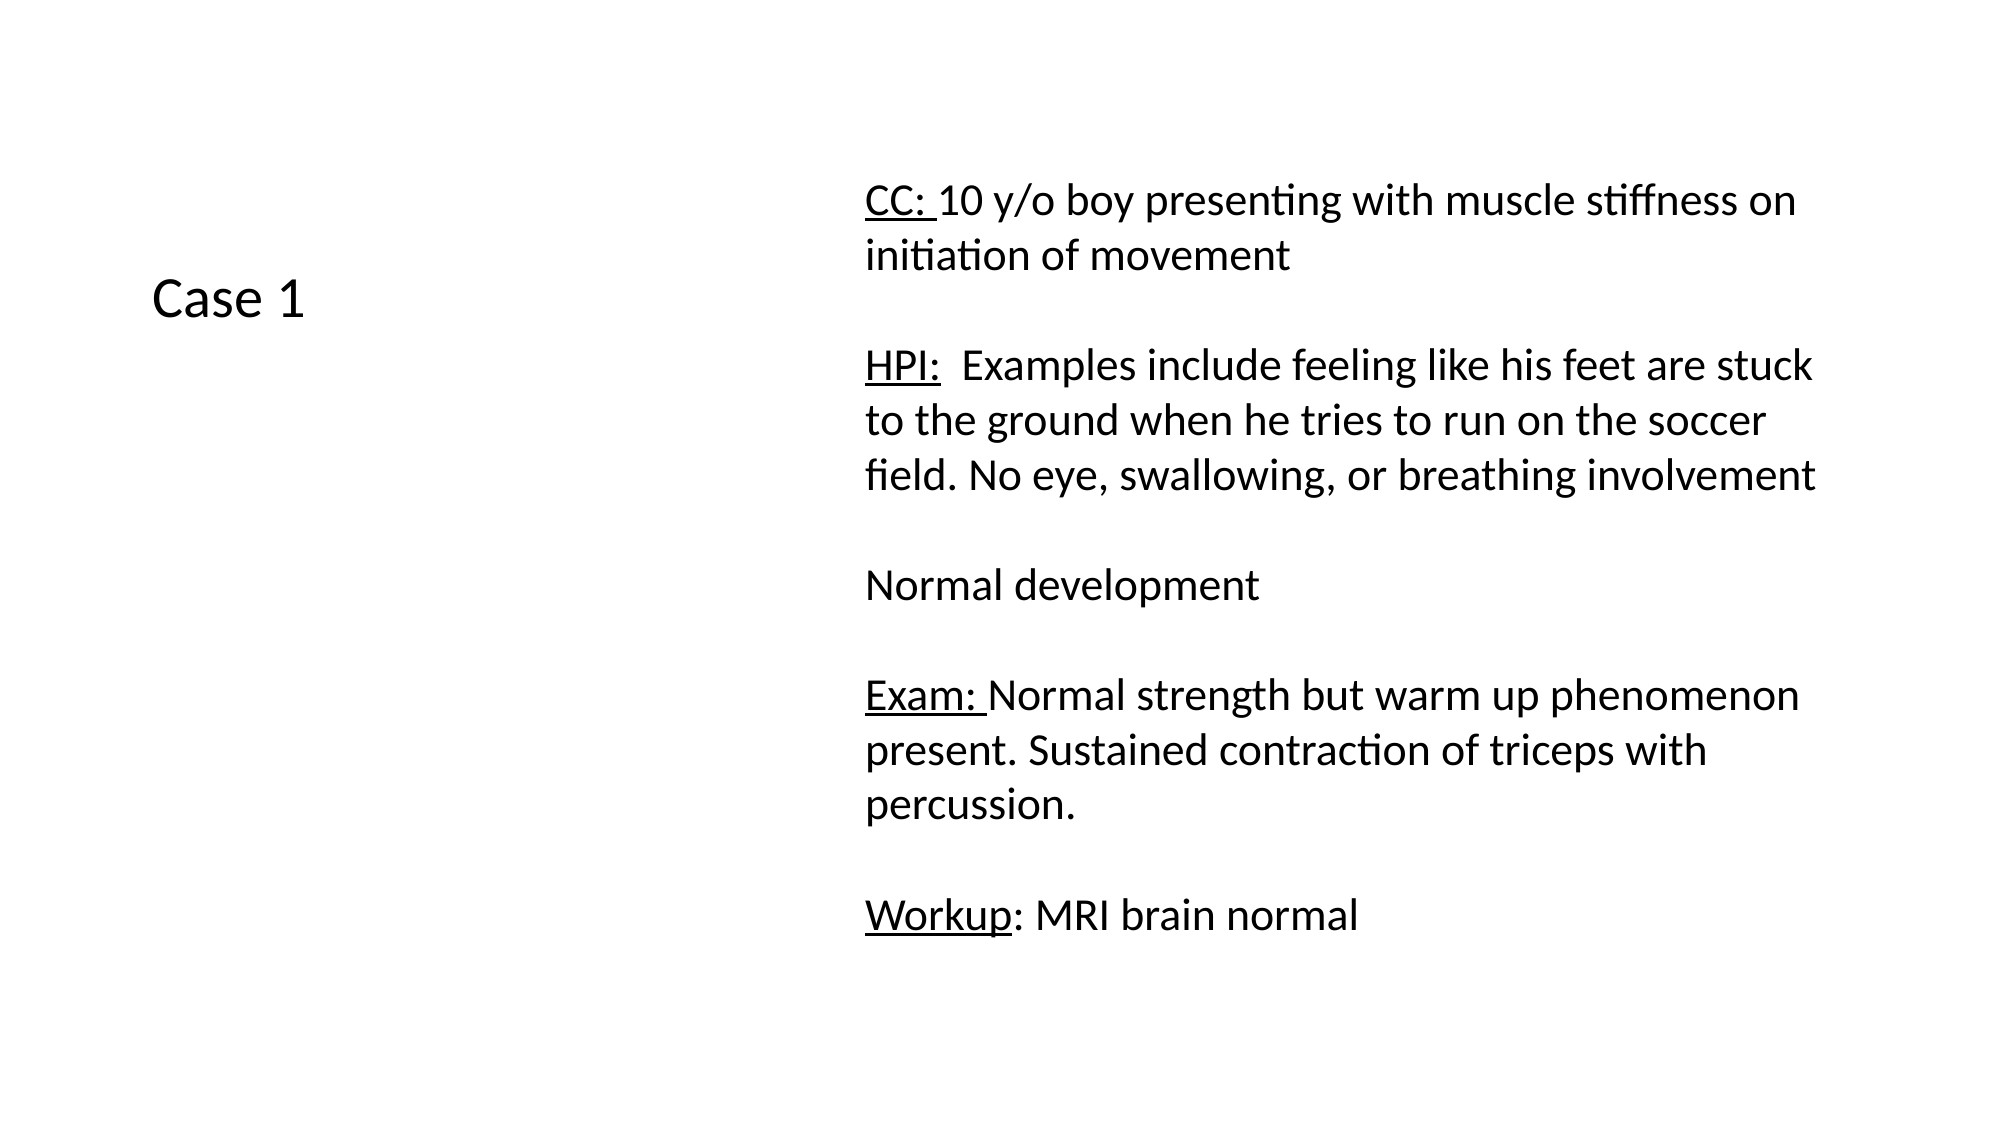

# Case 1
CC: 10 y/o boy presenting with muscle stiffness on initiation of movement

HPI:  Examples include feeling like his feet are stuck to the ground when he tries to run on the soccer field. No eye, swallowing, or breathing involvement

Normal development

Exam: Normal strength but warm up phenomenon present. Sustained contraction of triceps with percussion.

Workup: MRI brain normal